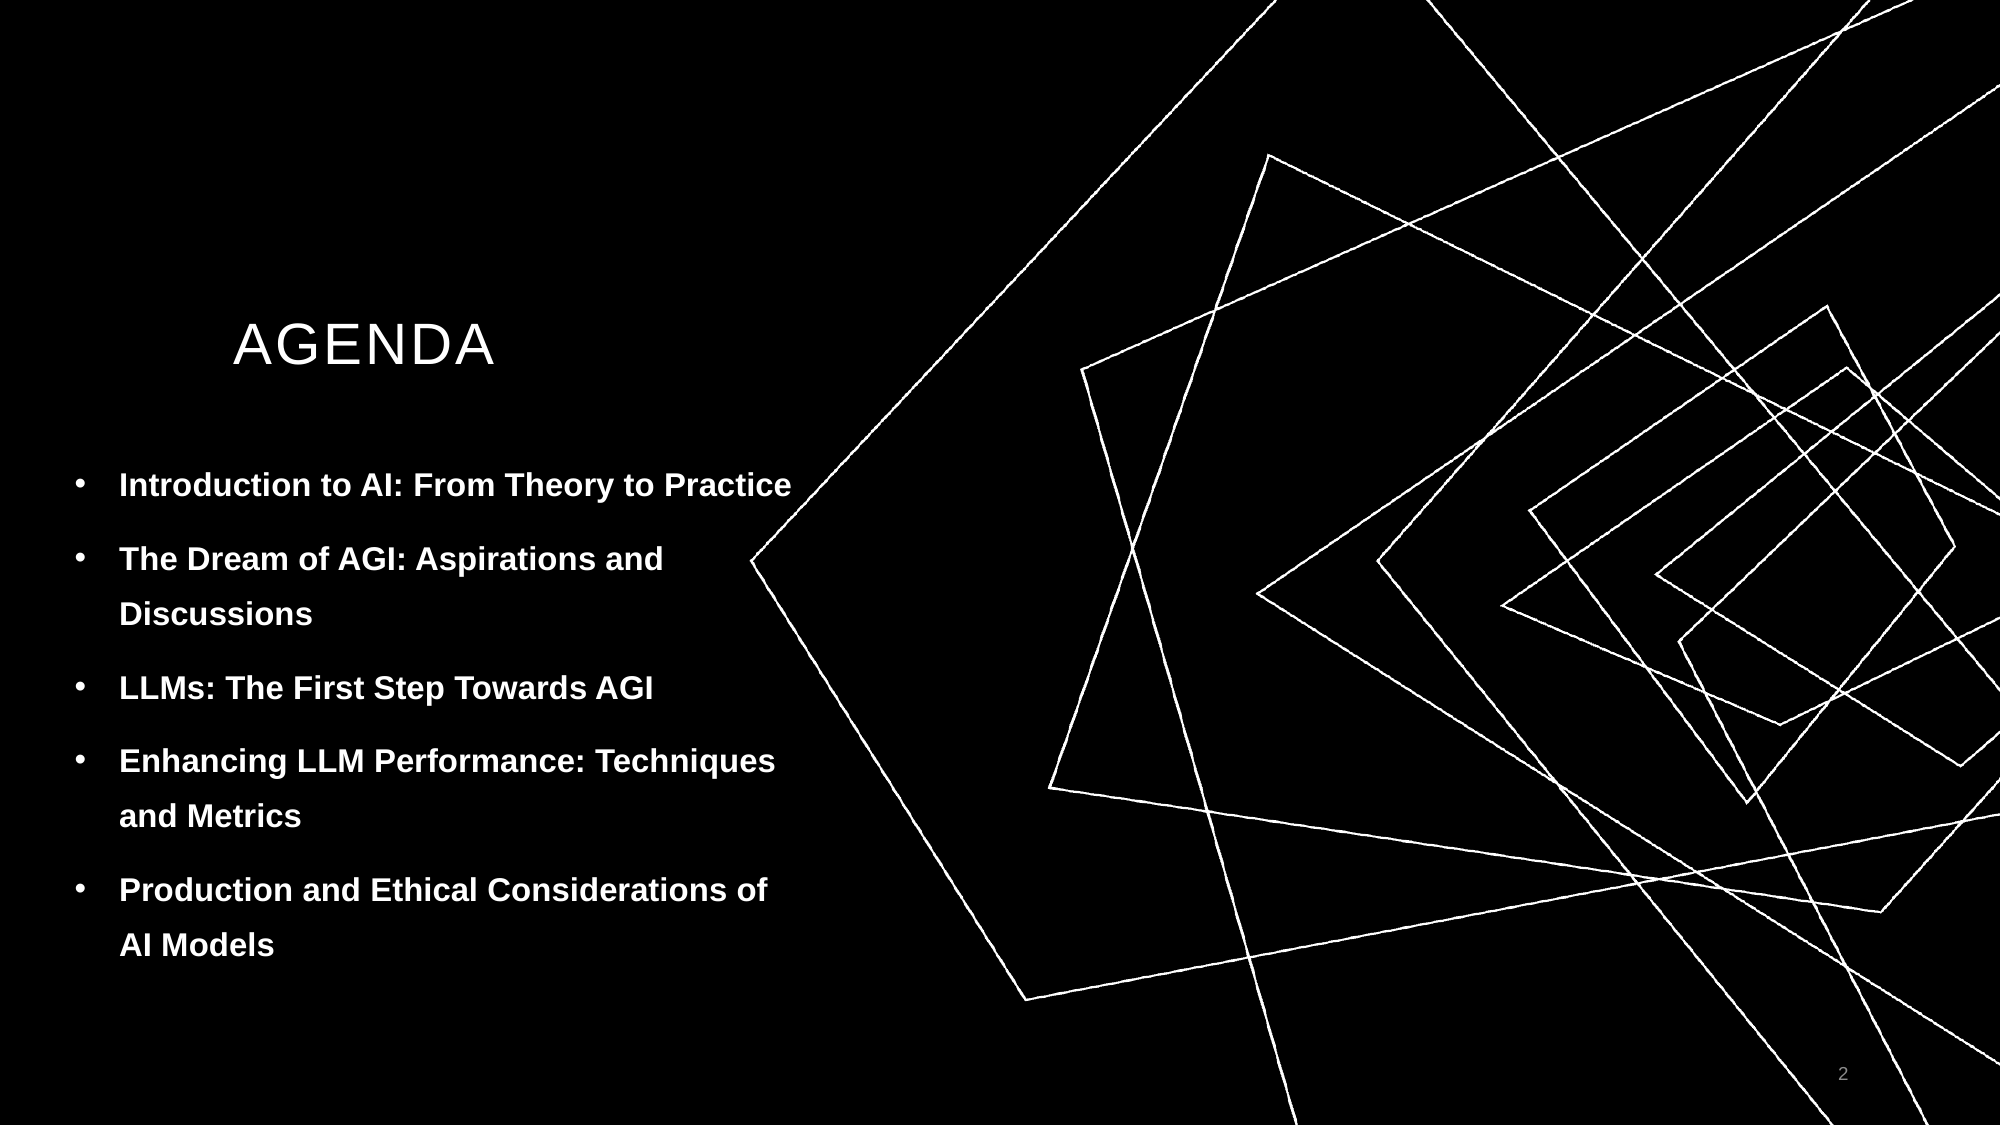

# AGENDA
Introduction to AI: From Theory to Practice
The Dream of AGI: Aspirations and Discussions
LLMs: The First Step Towards AGI
Enhancing LLM Performance: Techniques and Metrics
Production and Ethical Considerations of AI Models

2